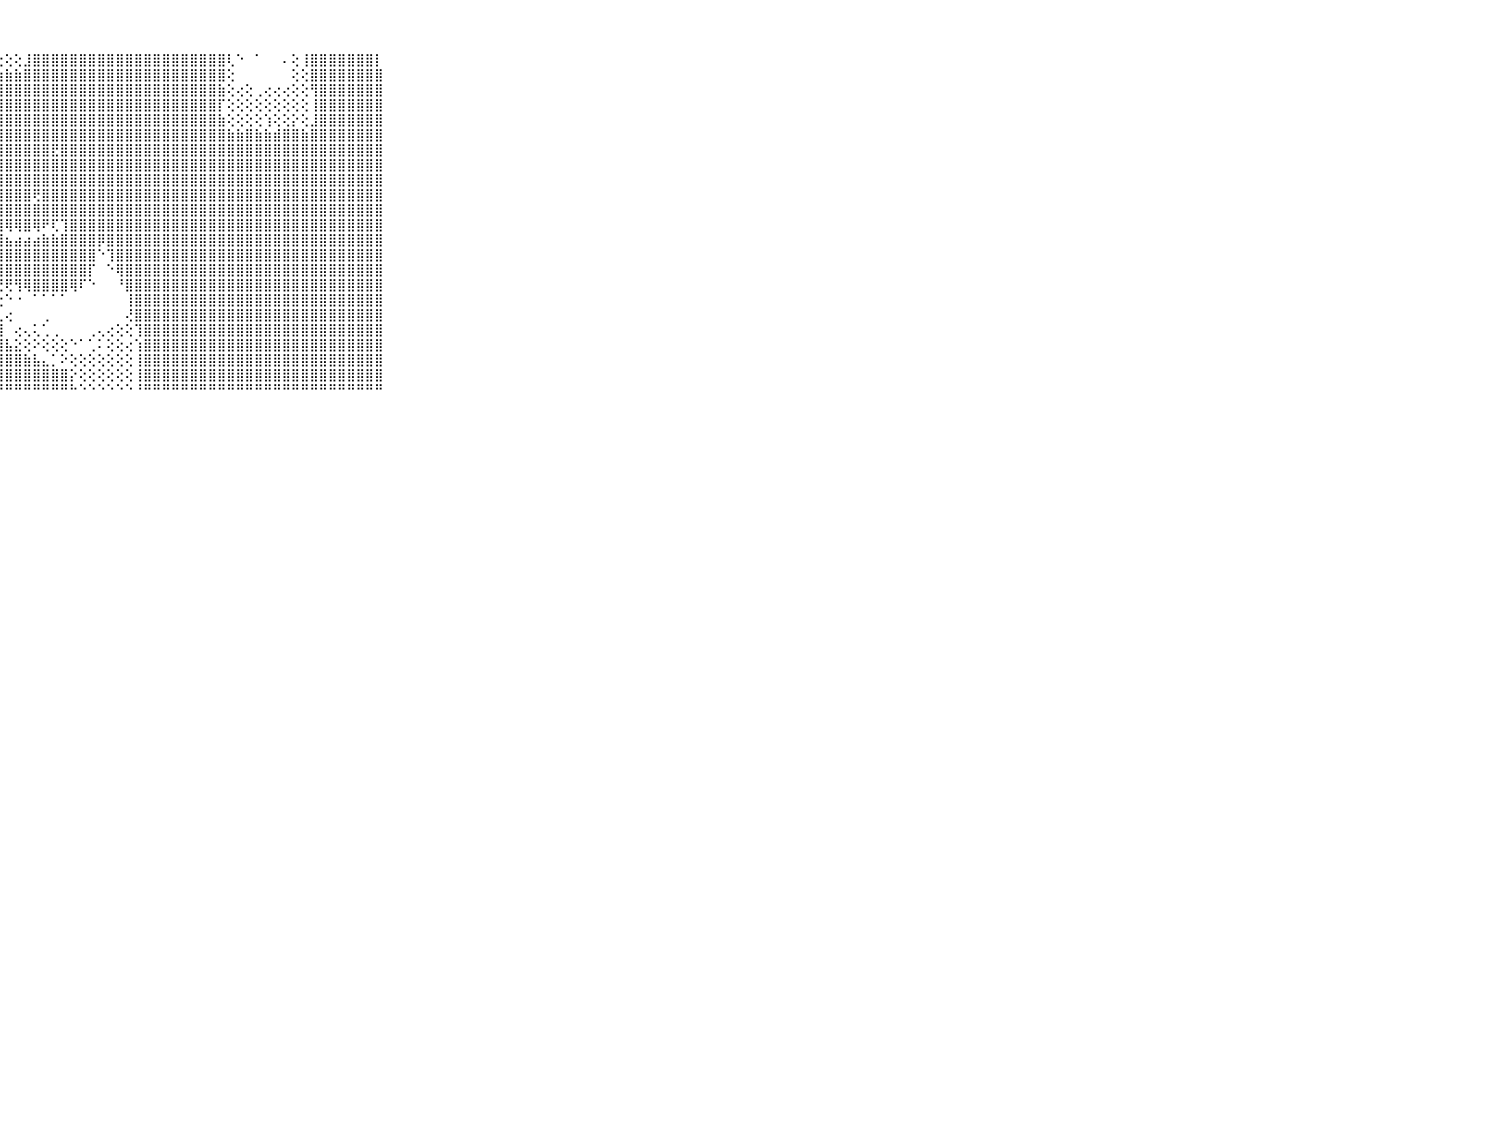

⠀⠀⠀⠀⠀⠀⠀⠀⠀⠀⠀⣿⣿⣿⣿⣿⣿⣿⢝⠑⢕⢕⢵⢟⠏⠑⠑⢕⢕⢕⣸⣿⣿⣿⣿⣿⣿⣿⣿⣿⣿⣿⣿⣿⣿⣿⣿⣿⣿⣿⣿⣿⢇⠑⠀⠁⠀⠀⠄⢕⢸⣿⣿⣿⣿⣿⣿⣿⡇⠀⠀⠀⠀⠀⠀⠀⠀⠀⠀⠀⠀
⠀⠀⠀⠀⠀⠀⠀⠀⠀⠀⠀⣿⣿⣿⣿⣿⣿⢏⢕⢑⠕⠕⢕⢔⢕⢕⢕⢱⣷⣷⣿⣿⣿⣿⣿⣿⣿⣿⣿⣿⣿⣿⣿⣿⣿⣿⣿⣿⣿⣿⣿⣿⢕⠀⠀⠀⠀⠀⠀⢕⢕⣿⣿⣿⣿⣿⣿⣿⣿⠀⠀⠀⠀⠀⠀⠀⠀⠀⠀⠀⠀
⠀⠀⠀⠀⠀⠀⠀⠀⠀⠀⠀⣿⣿⣿⣿⣿⣿⢕⢕⢱⢳⢕⢕⢕⣕⣕⣕⣼⣿⣿⣿⣿⣿⣿⣿⣿⣿⣿⣿⣿⣿⣿⣿⣿⣿⣿⣿⣿⣿⣿⣿⣷⢕⢔⢕⢀⢔⢔⢔⢕⢕⢻⣿⣿⣿⣿⣿⣿⣿⠀⠀⠀⠀⠀⠀⠀⠀⠀⠀⠀⠀
⠀⠀⠀⠀⠀⠀⠀⠀⠀⠀⠀⣿⣿⣿⣿⣿⣧⡇⢕⢕⢕⣵⣾⣿⣿⣿⣿⣿⣿⣿⣿⣿⣿⣿⣿⣿⣿⣿⣿⣿⣿⣿⣿⣿⣿⣿⣿⣿⣿⣿⣿⡏⢕⢕⢕⢕⢕⢕⢕⢕⢕⢸⣿⣿⣿⣿⣿⣿⣿⠀⠀⠀⠀⠀⠀⠀⠀⠀⠀⠀⠀
⠀⠀⠀⠀⠀⠀⠀⠀⠀⠀⠀⣿⣿⣿⣿⣿⣿⡇⢕⢜⣿⣿⣿⣿⣿⣿⣿⣿⣿⣿⣿⣿⣿⣿⣿⣿⣿⣿⣿⣿⣿⣿⣿⣿⣿⣿⣿⣿⣿⣿⣿⣷⢕⢕⢕⢕⢱⢕⢕⡕⢕⣸⣿⣿⣿⣿⣿⣿⣿⠀⠀⠀⠀⠀⠀⠀⠀⠀⠀⠀⠀
⠀⠀⠀⠀⠀⠀⠀⠀⠀⠀⠀⣿⣿⣿⣿⣿⣿⣧⢕⢕⣿⣿⣿⣿⣿⣿⣿⣿⣿⣿⣿⣿⣿⣿⣿⣿⣿⣿⣿⣿⣿⣿⣿⣿⣿⣿⣿⣿⣿⣿⣿⣿⣷⣷⣿⣷⣷⣾⣿⣿⣷⣿⣿⣿⣿⣿⣿⣿⣿⠀⠀⠀⠀⠀⠀⠀⠀⠀⠀⠀⠀
⠀⠀⠀⠀⠀⠀⠀⠀⠀⠀⠀⣿⣿⣿⣿⣿⣿⣿⡕⢕⢿⣿⣿⣿⣿⣿⣿⣿⣿⣿⣿⣿⣿⣟⣿⣿⣿⣿⣿⣿⣿⣿⣿⣿⣿⣿⣿⣿⣿⣿⣿⣿⣿⣿⣿⣿⣿⣿⣿⣿⣿⣿⣿⣿⣿⣿⣿⣿⣿⠀⠀⠀⠀⠀⠀⠀⠀⠀⠀⠀⠀
⠀⠀⠀⠀⠀⠀⠀⠀⠀⠀⠀⣿⣿⣿⣿⣿⣿⣿⣿⡕⢸⣿⣿⣿⣿⣟⣿⣿⣿⣿⣿⣿⣿⣿⣿⣿⣿⣿⣿⣿⣿⣿⣿⣿⣿⣿⣿⣿⣿⣿⣿⣿⣿⣿⣿⣿⣿⣿⣿⣿⣿⣿⣿⣿⣿⣿⣿⣿⣿⠀⠀⠀⠀⠀⠀⠀⠀⠀⠀⠀⠀
⠀⠀⠀⠀⠀⠀⠀⠀⠀⠀⠀⣿⣿⣿⣿⣿⣿⣿⣿⣿⣜⣿⣿⣿⣿⣿⣿⣿⣿⣿⣿⣿⣿⣿⣿⣿⣿⣿⣿⣿⣿⣿⣿⣿⣿⣿⣿⣿⣿⣿⣿⣿⣿⣿⣿⣿⣿⣿⣿⣿⣿⣿⣿⣿⣿⣿⣿⣿⣿⠀⠀⠀⠀⠀⠀⠀⠀⠀⠀⠀⠀
⠀⠀⠀⠀⠀⠀⠀⠀⠀⠀⠀⣿⣿⣿⣿⣿⣿⣿⣿⣿⣿⣿⣿⣿⣿⣿⣿⣿⣿⣿⣿⢟⣿⣿⣿⣿⣿⣿⣿⣿⣿⣿⣿⣿⣿⣿⣿⣿⣿⣿⣿⣿⣿⣿⣿⣿⣿⣿⣿⣿⣿⣿⣿⣿⣿⣿⣿⣿⣿⠀⠀⠀⠀⠀⠀⠀⠀⠀⠀⠀⠀
⠀⠀⠀⠀⠀⠀⠀⠀⠀⠀⠀⣿⣿⣿⣿⣿⣿⣿⣿⣿⣿⣿⣿⣿⣿⣿⣿⣿⣿⣿⣿⣿⣿⣿⣿⣿⣿⣿⣿⣿⣿⣿⣿⣿⣿⣿⣿⣿⣿⣿⣿⣿⣿⣿⣿⣿⣿⣿⣿⣿⣿⣿⣿⣿⣿⣿⣿⣿⣿⠀⠀⠀⠀⠀⠀⠀⠀⠀⠀⠀⠀
⠀⠀⠀⠀⠀⠀⠀⠀⠀⠀⠀⣿⣿⣿⣿⣿⣿⣿⣿⣿⣿⣿⣿⣿⣿⣿⣿⣿⢿⢿⣿⢿⠟⢏⢹⣿⣿⣿⣿⣿⣿⣿⣿⣿⣿⣿⣿⣿⣿⣿⣿⣿⣿⣿⣿⣿⣿⣿⣿⣿⣿⣿⣿⣿⣿⣿⣿⣿⣿⠀⠀⠀⠀⠀⠀⠀⠀⠀⠀⠀⠀
⠀⠀⠀⠀⠀⠀⠀⠀⠀⠀⠀⣿⣿⣿⣿⣿⣿⣿⣿⣿⣿⣿⣿⣝⣿⣿⣿⣿⣦⣴⣴⣴⣷⣷⣿⣿⣿⣿⡿⣿⣿⣿⣿⣿⣿⣿⣿⣿⣿⣿⣿⣿⣿⣿⣿⣿⣿⣿⣿⣿⣿⣿⣿⣿⣿⣿⣿⣿⣿⠀⠀⠀⠀⠀⠀⠀⠀⠀⠀⠀⠀
⠀⠀⠀⠀⠀⠀⠀⠀⠀⠀⠀⣿⣿⣿⣿⣿⣿⣿⣿⣿⣿⣿⣿⣿⡞⣿⣿⣿⣿⣿⣿⣿⣿⣿⣿⣿⣿⣿⠑⢹⣿⣿⣿⣿⣿⣿⣿⣿⣿⣿⣿⣿⣿⣿⣿⣿⣿⣿⣿⣿⣿⣿⣿⣿⣿⣿⣿⣿⣿⠀⠀⠀⠀⠀⠀⠀⠀⠀⠀⠀⠀
⠀⠀⠀⠀⠀⠀⠀⠀⠀⠀⠀⣿⣿⣿⣿⣿⣿⣿⣿⣿⣿⣿⣿⣿⣧⢝⣿⣿⣿⣿⣿⣿⣿⣿⣿⣿⣿⡏⠀⠑⢿⣿⣿⣿⣿⣿⣿⣿⣿⣿⣿⣿⣿⣿⣿⣿⣿⣿⣿⣿⣿⣿⣿⣿⣿⣿⣿⣿⣿⠀⠀⠀⠀⠀⠀⠀⠀⠀⠀⠀⠀
⠀⠀⠀⠀⠀⠀⠀⠀⠀⠀⠀⣿⣿⣿⣿⣿⣿⣿⣿⣿⣿⣿⣿⣿⣿⣧⡜⢝⢟⢻⢿⣿⣿⣿⣿⢿⠏⠑⠀⠀⠘⣿⣿⣿⣿⣿⣿⣿⣿⣿⣿⣿⣿⣿⣿⣿⣿⣿⣿⣿⣿⣿⣿⣿⣿⣿⣿⣿⣿⠀⠀⠀⠀⠀⠀⠀⠀⠀⠀⠀⠀
⠀⠀⠀⠀⠀⠀⠀⠀⠀⠀⠀⣿⣿⣿⣿⣿⣿⣿⣿⣿⣿⣿⣿⣿⣿⣿⣷⢕⠑⠐⠀⠁⠁⠁⠁⠀⠀⠀⠀⠀⠀⢸⣿⣿⣿⣿⣿⣿⣿⣿⣿⣿⣿⣿⣿⣿⣿⣿⣿⣿⣿⣿⣿⣿⣿⣿⣿⣿⣿⠀⠀⠀⠀⠀⠀⠀⠀⠀⠀⠀⠀
⠀⠀⠀⠀⠀⠀⠀⠀⠀⠀⠀⣿⣿⣿⣿⣿⣿⣿⣿⣿⣿⣿⣿⣿⣿⣿⣿⣇⢔⠀⠀⠀⢀⠀⠀⠀⠀⠀⠀⠀⠀⢜⣿⣿⣿⣿⣿⣿⣿⣿⣿⣿⣿⣿⣿⣿⣿⣿⣿⣿⣿⣿⣿⣿⣿⣿⣿⣿⣿⠀⠀⠀⠀⠀⠀⠀⠀⠀⠀⠀⠀
⠀⠀⠀⠀⠀⠀⠀⠀⠀⠀⠀⣿⣿⣿⣿⣿⣿⣿⣿⣿⣿⣿⣿⣿⣿⣿⣿⣿⠀⢔⢄⢅⢁⢀⠀⠀⠀⢀⢄⢔⢕⢕⢹⣿⣿⣿⣿⣿⣿⣿⣿⣿⣿⣿⣿⣿⣿⣿⣿⣿⣿⣿⣿⣿⣿⣿⣿⣿⣿⠀⠀⠀⠀⠀⠀⠀⠀⠀⠀⠀⠀
⠀⠀⠀⠀⠀⠀⠀⠀⠀⠀⠀⣿⣿⣿⣿⣿⣿⣿⣿⣿⣿⣿⣿⣿⣿⣿⣿⣿⣧⣕⢕⠕⢕⢕⢕⠑⠁⢁⠅⢕⢕⢔⢱⣿⣿⣿⣿⣿⣿⣿⣿⣿⣿⣿⣿⣿⣿⣿⣿⣿⣿⣿⣿⣿⣿⣿⣿⣿⣿⠀⠀⠀⠀⠀⠀⠀⠀⠀⠀⠀⠀
⠀⠀⠀⠀⠀⠀⠀⠀⠀⠀⠀⣿⣿⣿⣿⣿⣿⣿⣿⣿⣿⣿⣿⣿⣿⣿⣿⣿⣿⣿⣷⣧⣄⡁⠕⢕⢕⢕⢕⢕⢕⢕⢸⣿⣿⣿⣿⣿⣿⣿⣿⣿⣿⣿⣿⣿⣿⣿⣿⣿⣿⣿⣿⣿⣿⣿⣿⣿⣿⠀⠀⠀⠀⠀⠀⠀⠀⠀⠀⠀⠀
⠀⠀⠀⠀⠀⠀⠀⠀⠀⠀⠀⣿⣿⣿⣿⣿⣿⣿⣿⣿⣿⣿⣿⣿⣿⣿⣿⣿⣿⣿⣿⣿⣿⣿⣿⡕⢕⢕⢕⢕⢕⢕⢸⣿⣿⣿⣿⣿⣿⣿⣿⣿⣿⣿⣿⣿⣿⣿⣿⣿⣿⣿⣿⣿⣿⣿⣿⣿⣿⠀⠀⠀⠀⠀⠀⠀⠀⠀⠀⠀⠀
⠀⠀⠀⠀⠀⠀⠀⠀⠀⠀⠀⠛⠛⠛⠛⠛⠛⠛⠛⠛⠛⠛⠛⠛⠛⠛⠛⠛⠛⠛⠛⠛⠛⠛⠛⠓⠑⠑⠑⠑⠑⠑⠘⠛⠛⠛⠛⠛⠛⠛⠛⠛⠛⠛⠛⠛⠛⠛⠛⠛⠛⠛⠛⠛⠛⠛⠛⠛⠛⠀⠀⠀⠀⠀⠀⠀⠀⠀⠀⠀⠀